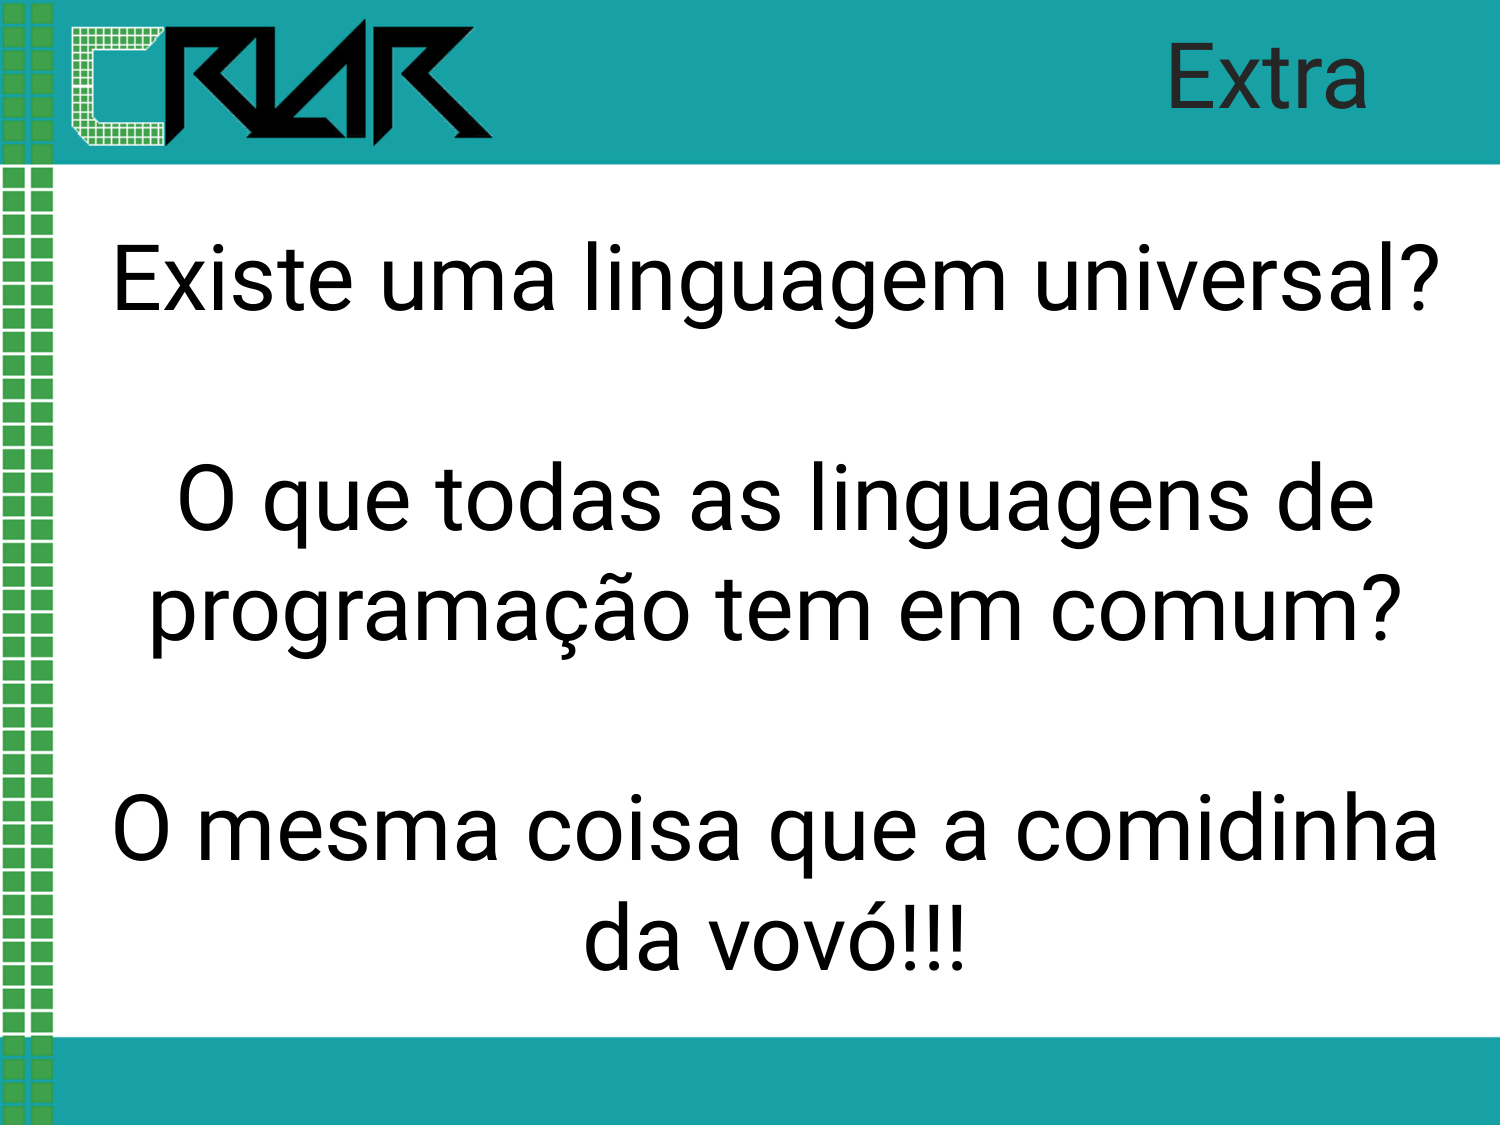

Extra
Existe uma linguagem universal?

O que todas as linguagens de programação tem em comum?

O mesma coisa que a comidinha da vovó!!!